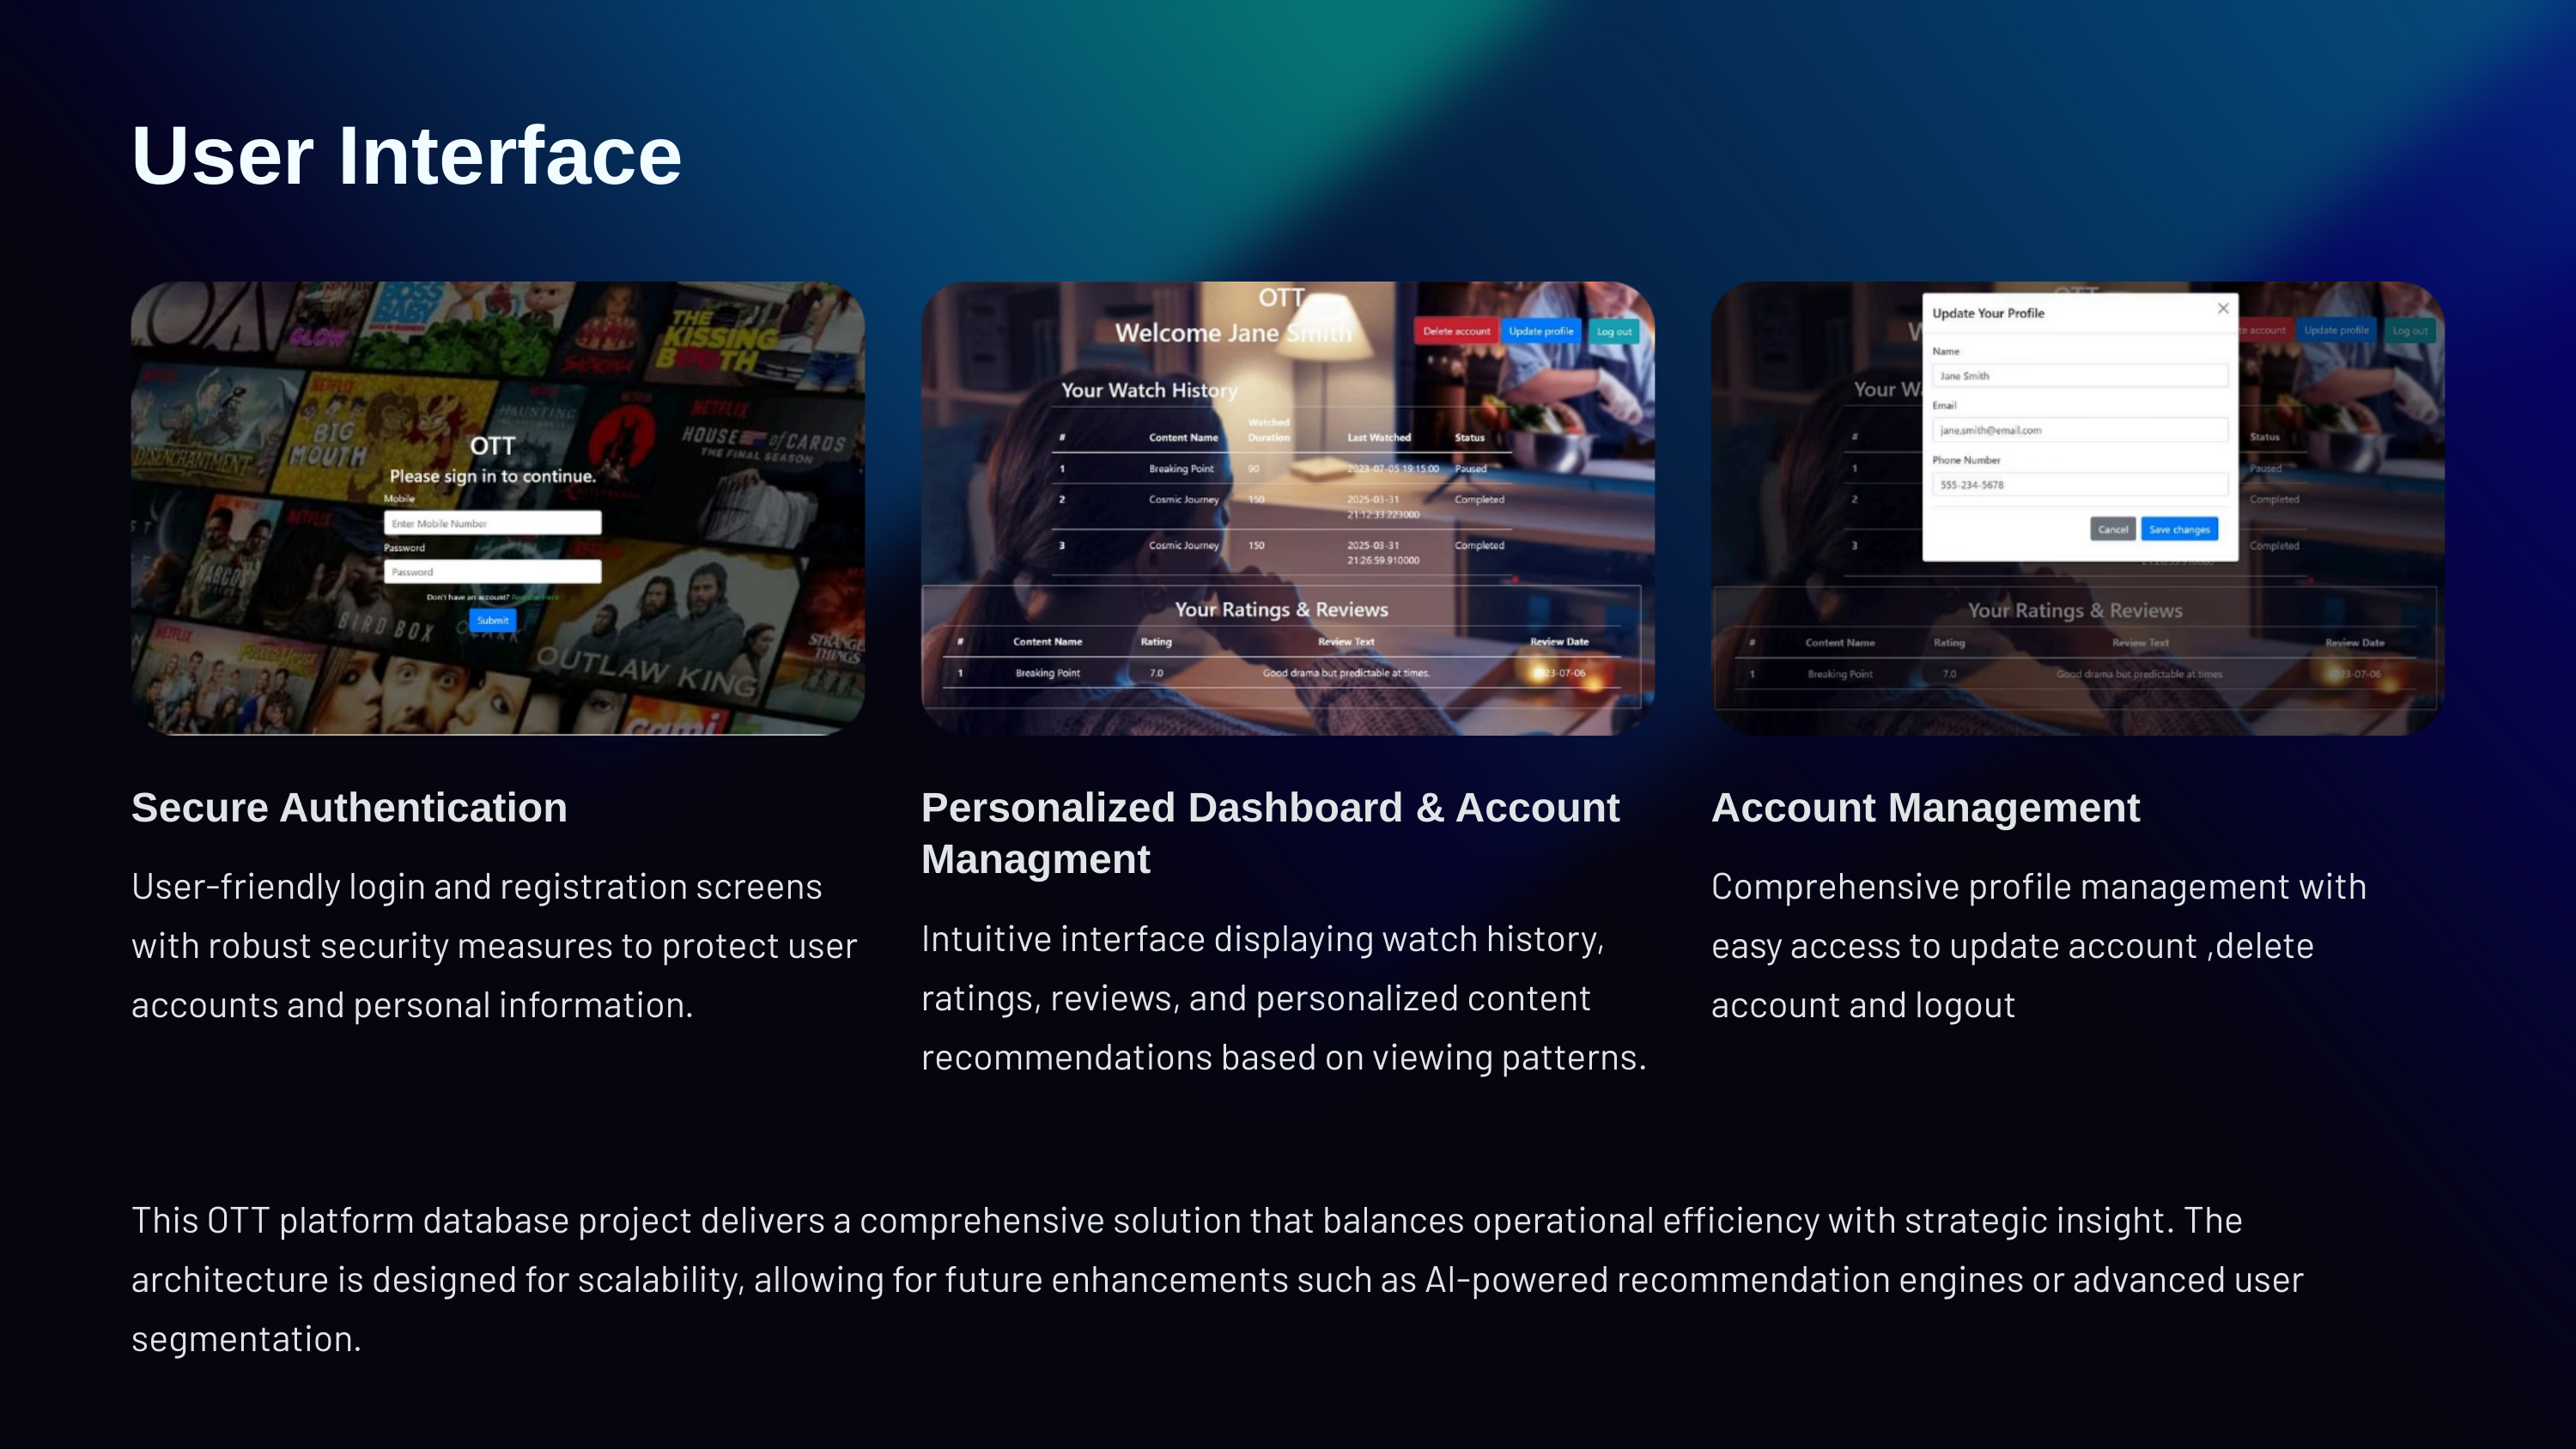

User Interface

Secure Authentication

Personalized Dashboard & Account Managment

Account Management

User-friendly login and registration screens with robust security measures to protect user accounts and personal information.

Comprehensive profile management with easy access to update account ,delete account and logout

Intuitive interface displaying watch history, ratings, reviews, and personalized content recommendations based on viewing patterns.

This OTT platform database project delivers a comprehensive solution that balances operational efficiency with strategic insight. The architecture is designed for scalability, allowing for future enhancements such as AI-powered recommendation engines or advanced user segmentation.